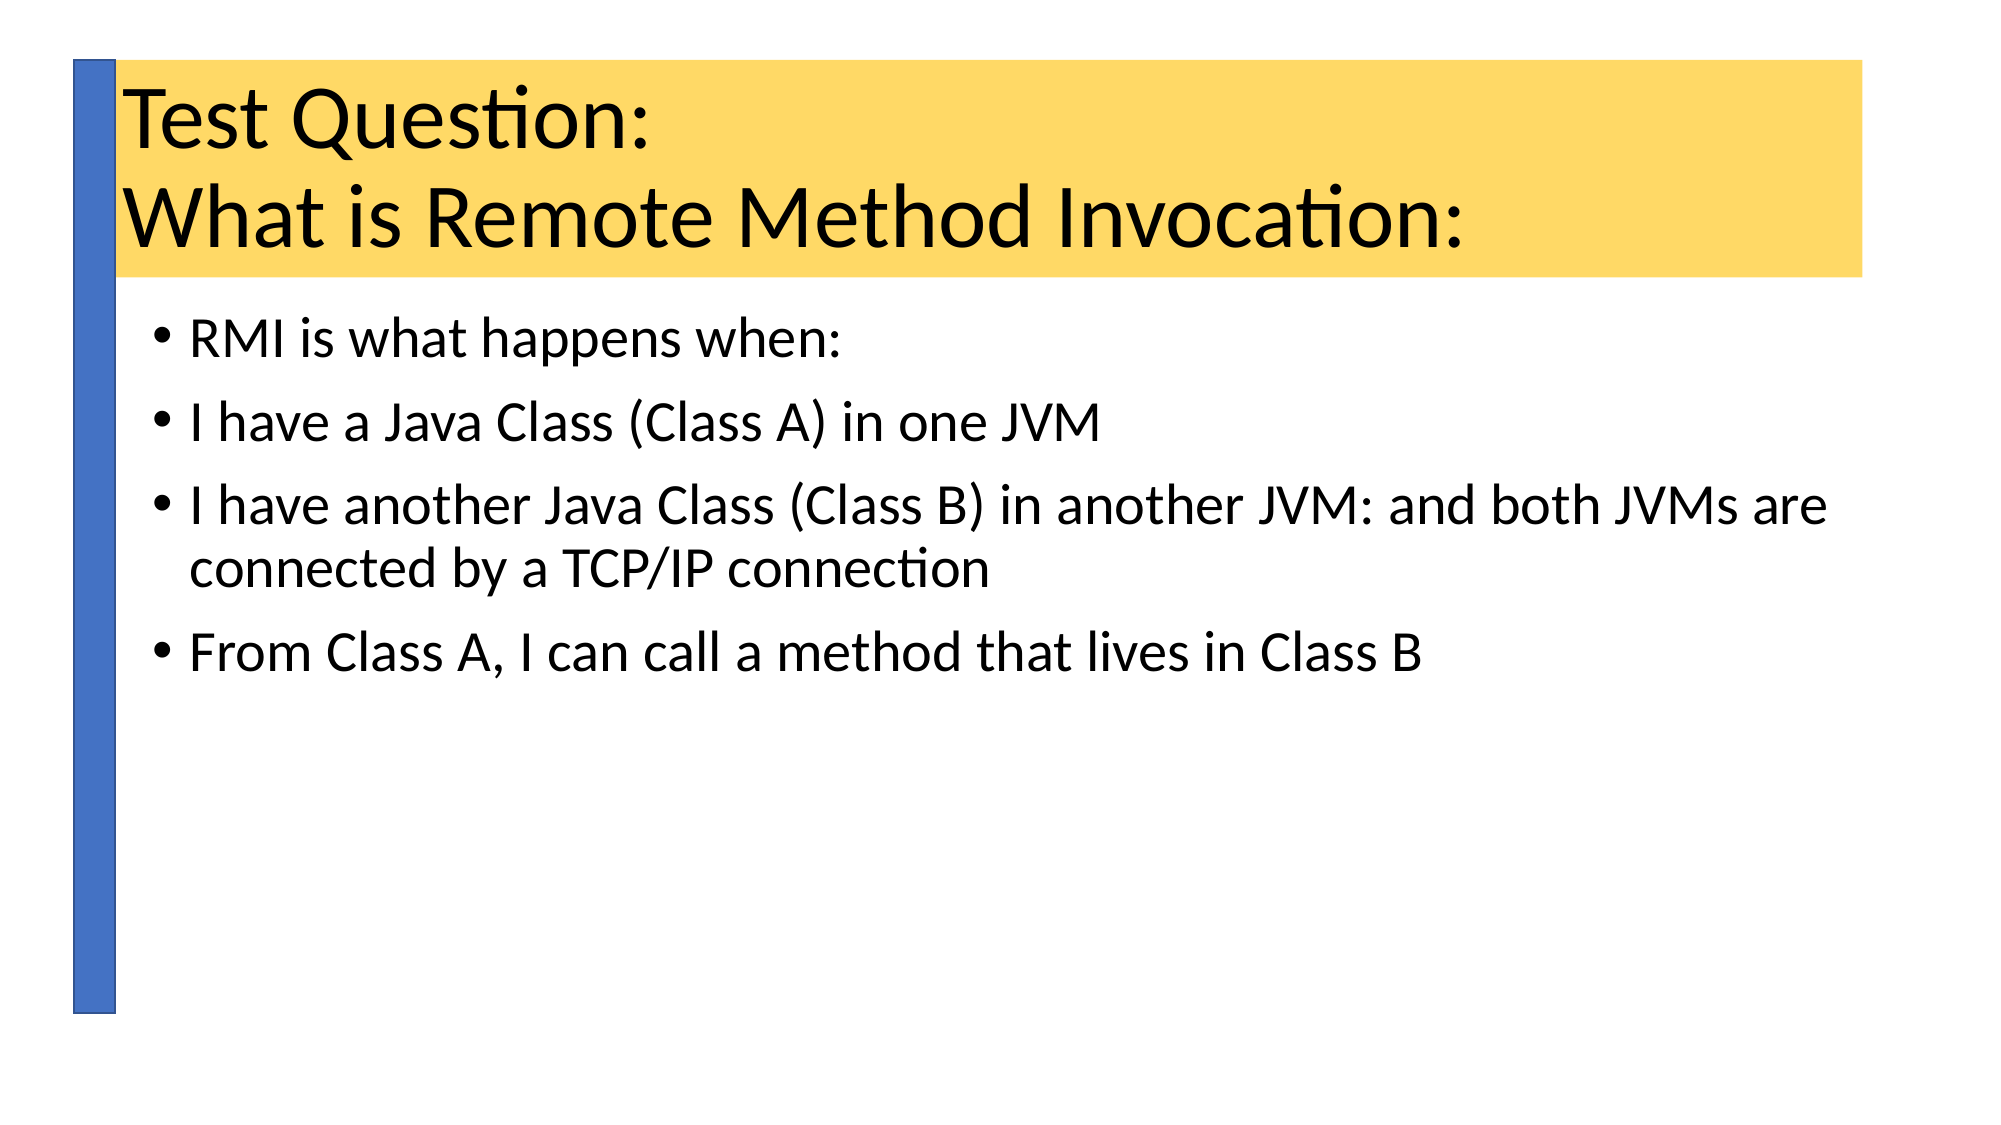

# Test Question: What is Remote Method Invocation:

RMI is what happens when:
I have a Java Class (Class A) in one JVM
I have another Java Class (Class B) in another JVM: and both JVMs are connected by a TCP/IP connection
From Class A, I can call a method that lives in Class B